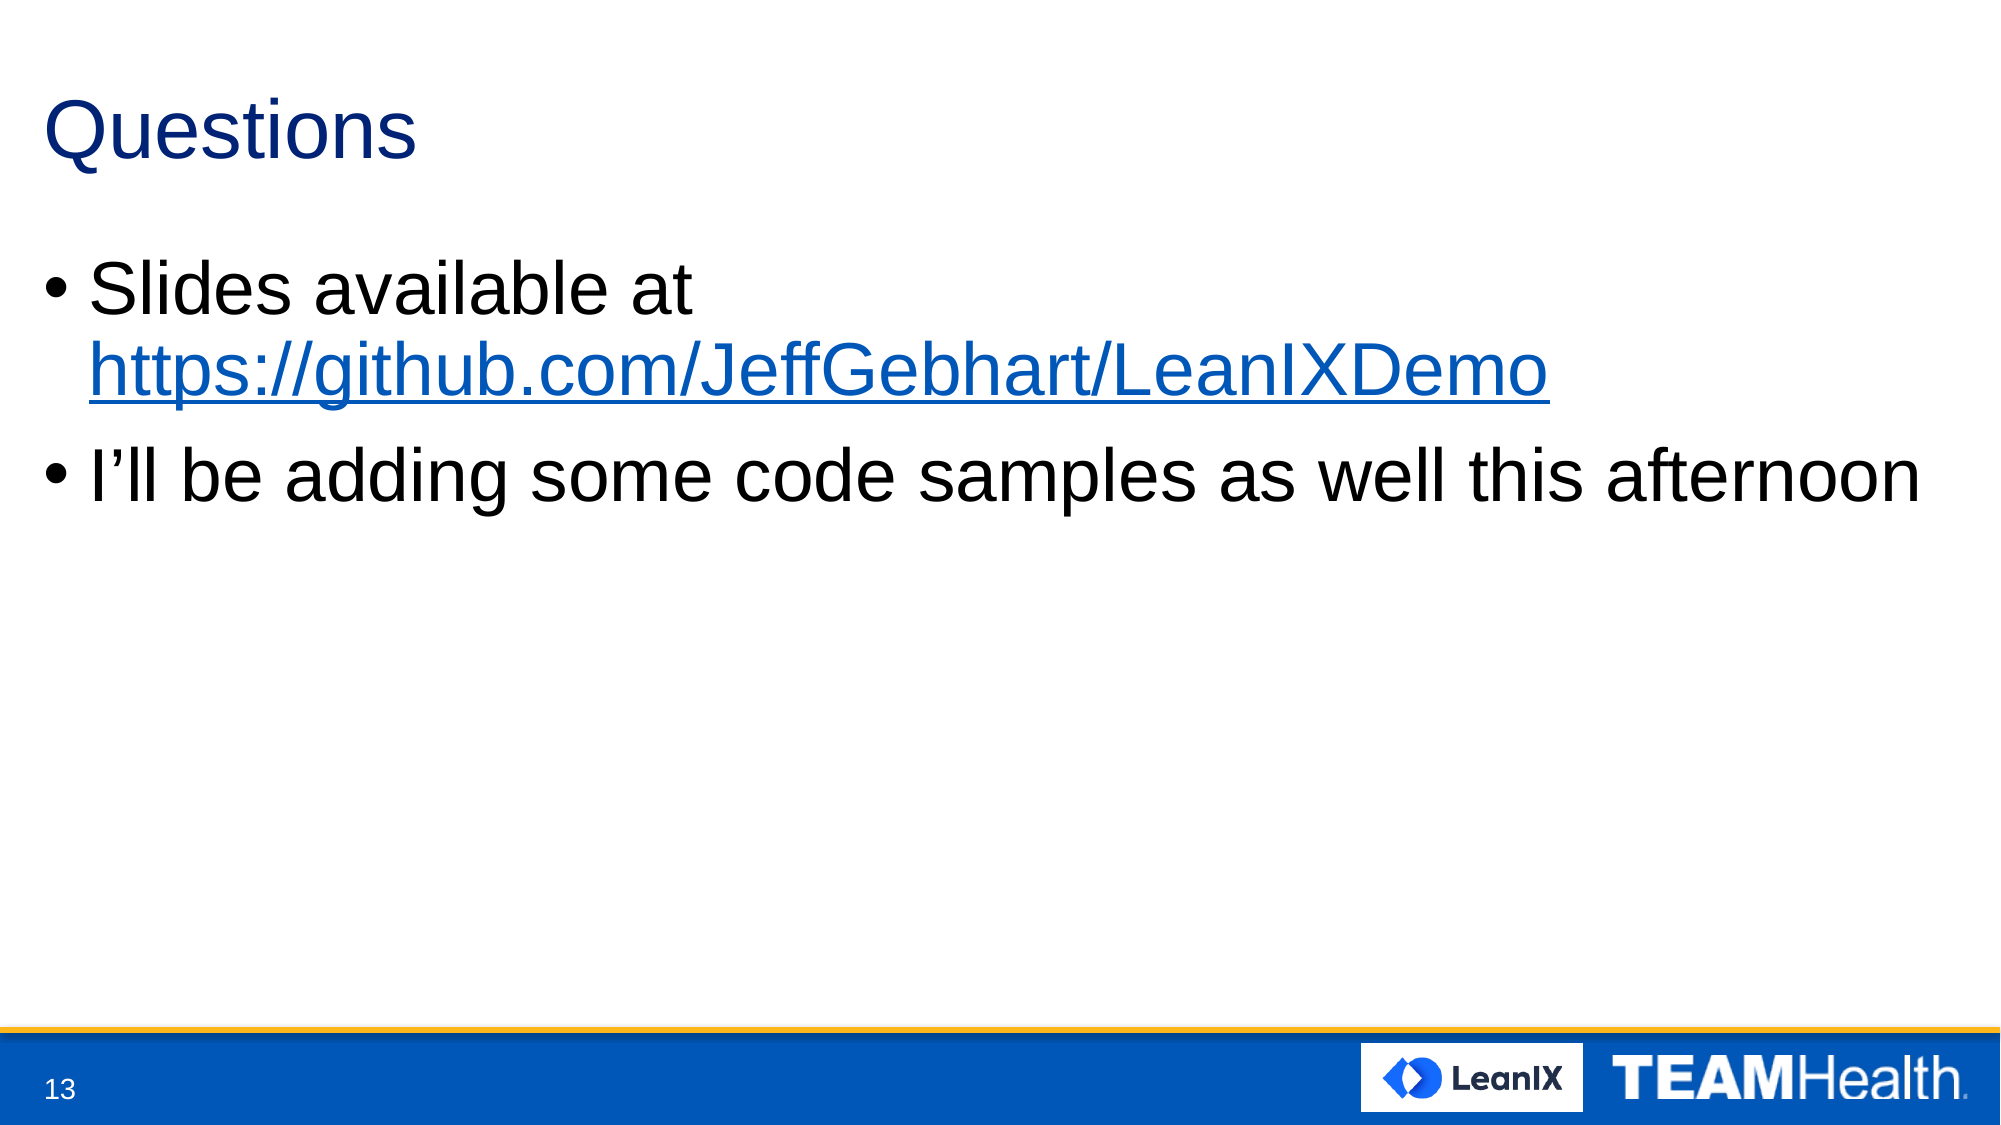

# Questions
Slides available at https://github.com/JeffGebhart/LeanIXDemo
I’ll be adding some code samples as well this afternoon

13